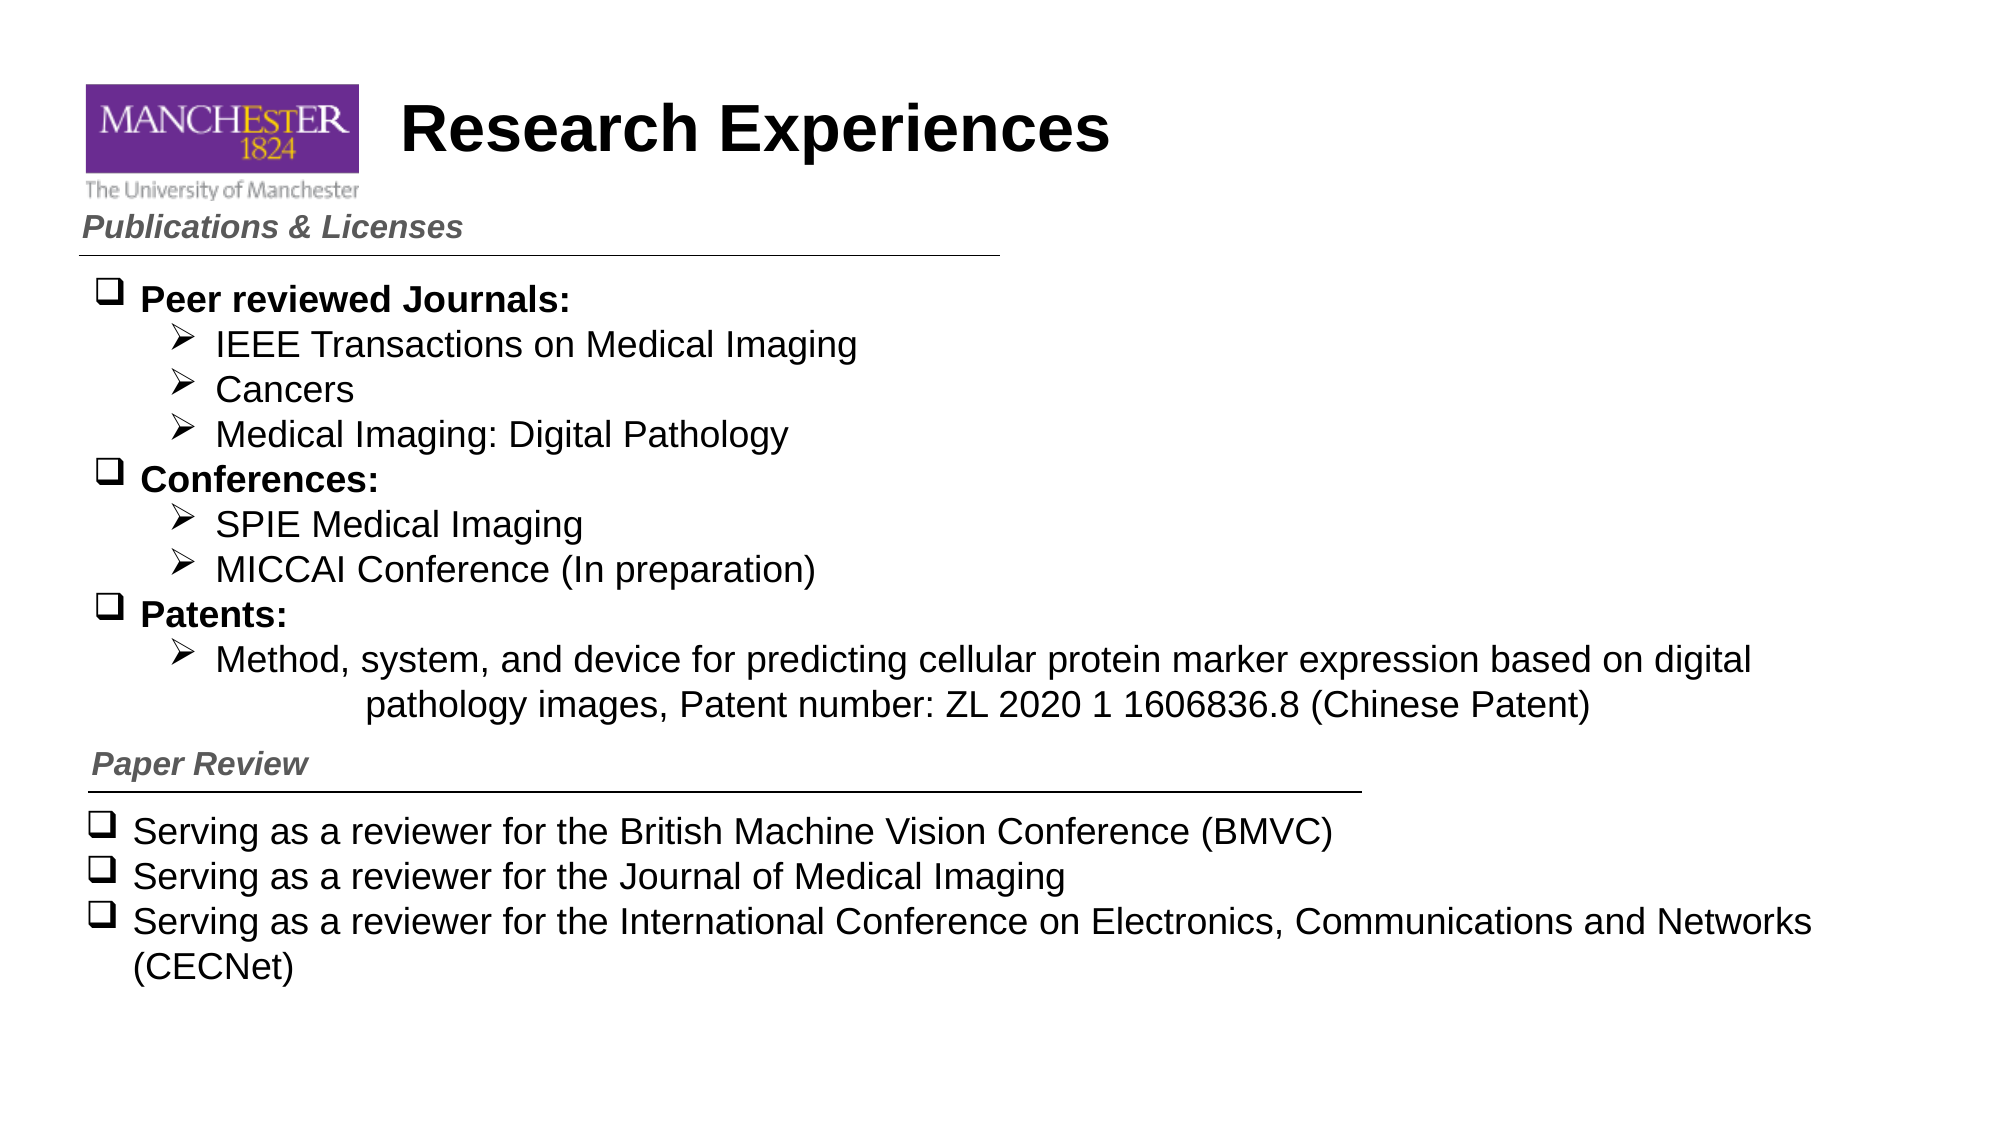

Research Experiences
Publications & Licenses
Peer reviewed Journals:
IEEE Transactions on Medical Imaging
Cancers
Medical Imaging: Digital Pathology
Conferences:
SPIE Medical Imaging
MICCAI Conference (In preparation)
Patents:
Method, system, and device for predicting cellular protein marker expression based on digital 	pathology images, Patent number: ZL 2020 1 1606836.8 (Chinese Patent)
Paper Review
Serving as a reviewer for the British Machine Vision Conference (BMVC)
Serving as a reviewer for the Journal of Medical Imaging
Serving as a reviewer for the International Conference on Electronics, Communications and Networks (CECNet)
18